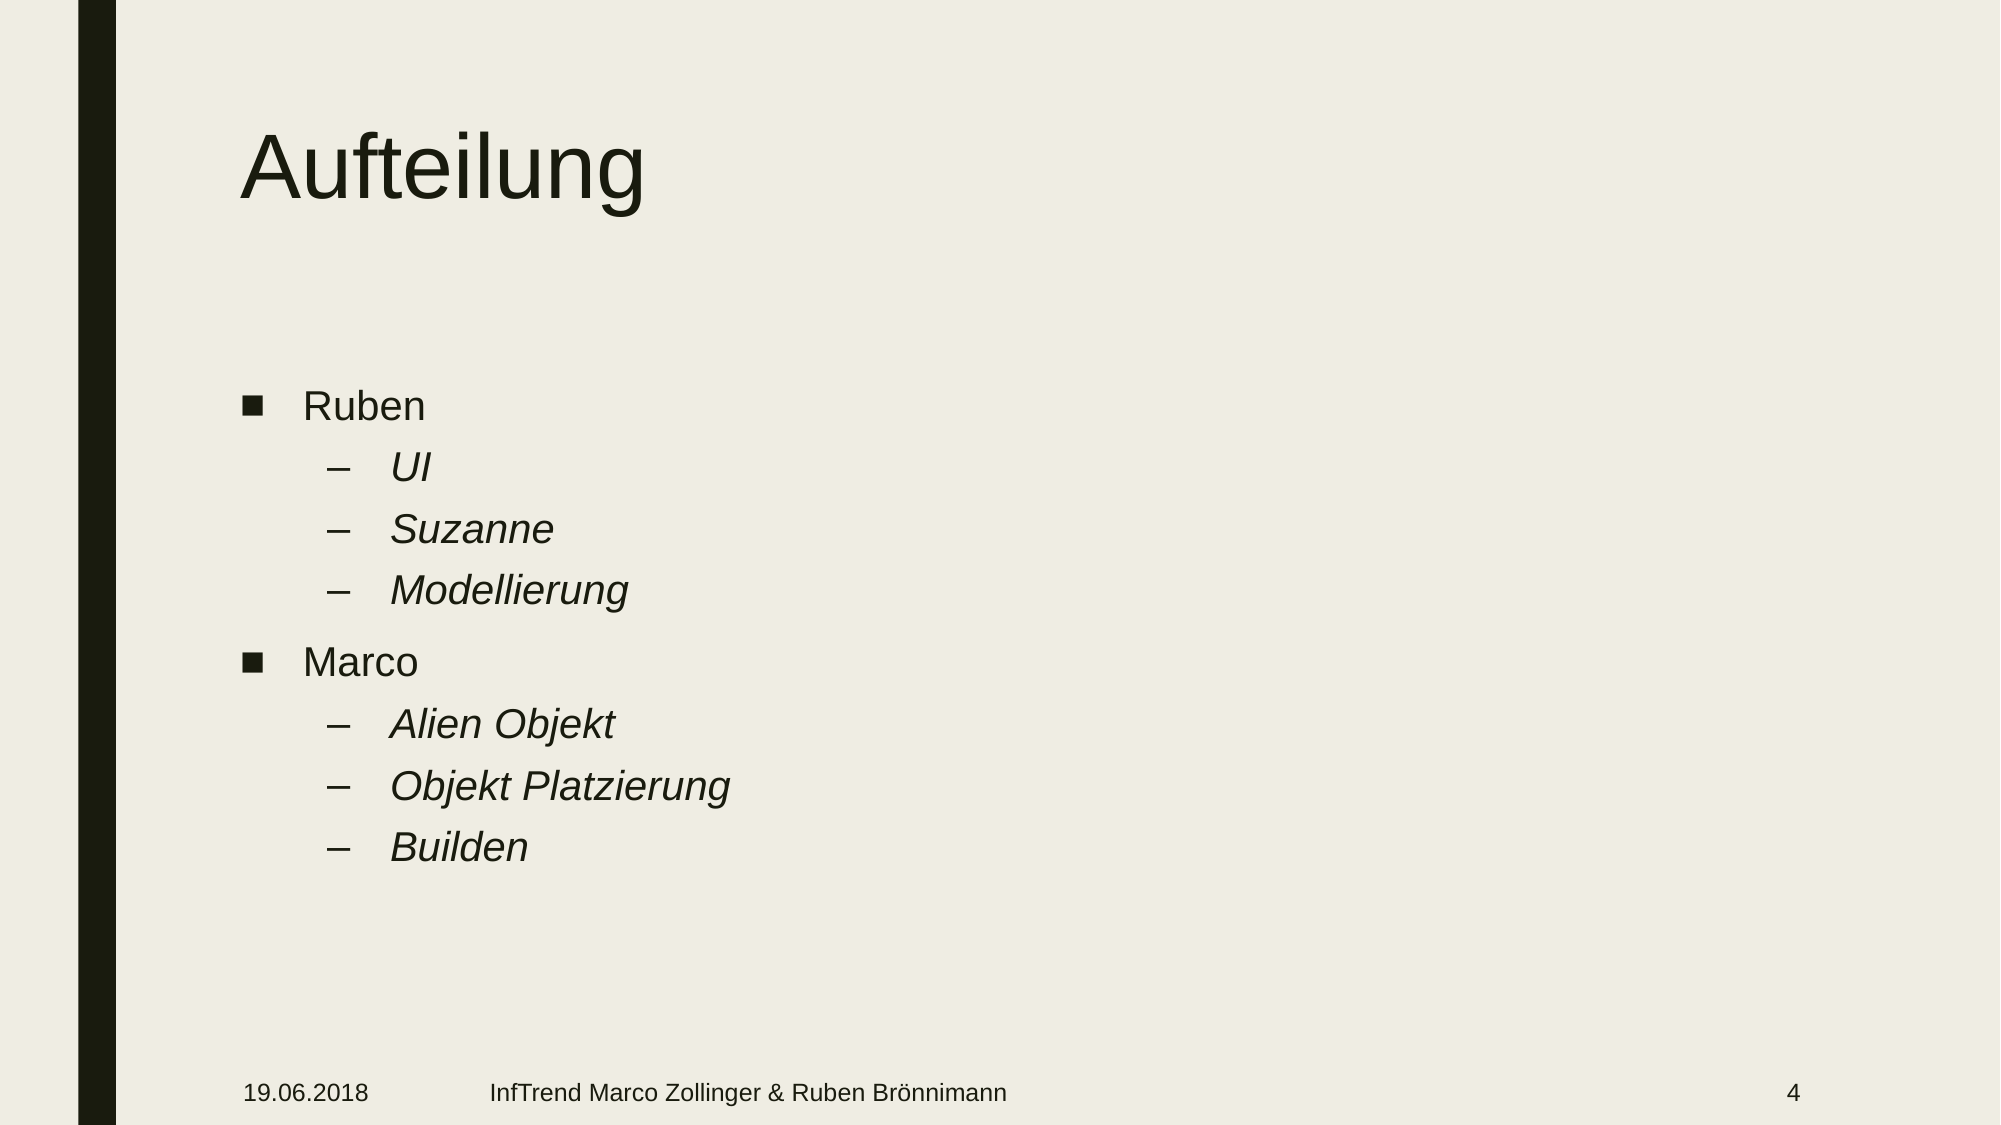

# Aufteilung
Ruben
UI
Suzanne
Modellierung
Marco
Alien Objekt
Objekt Platzierung
Builden
19.06.2018
InfTrend Marco Zollinger & Ruben Brönnimann
4